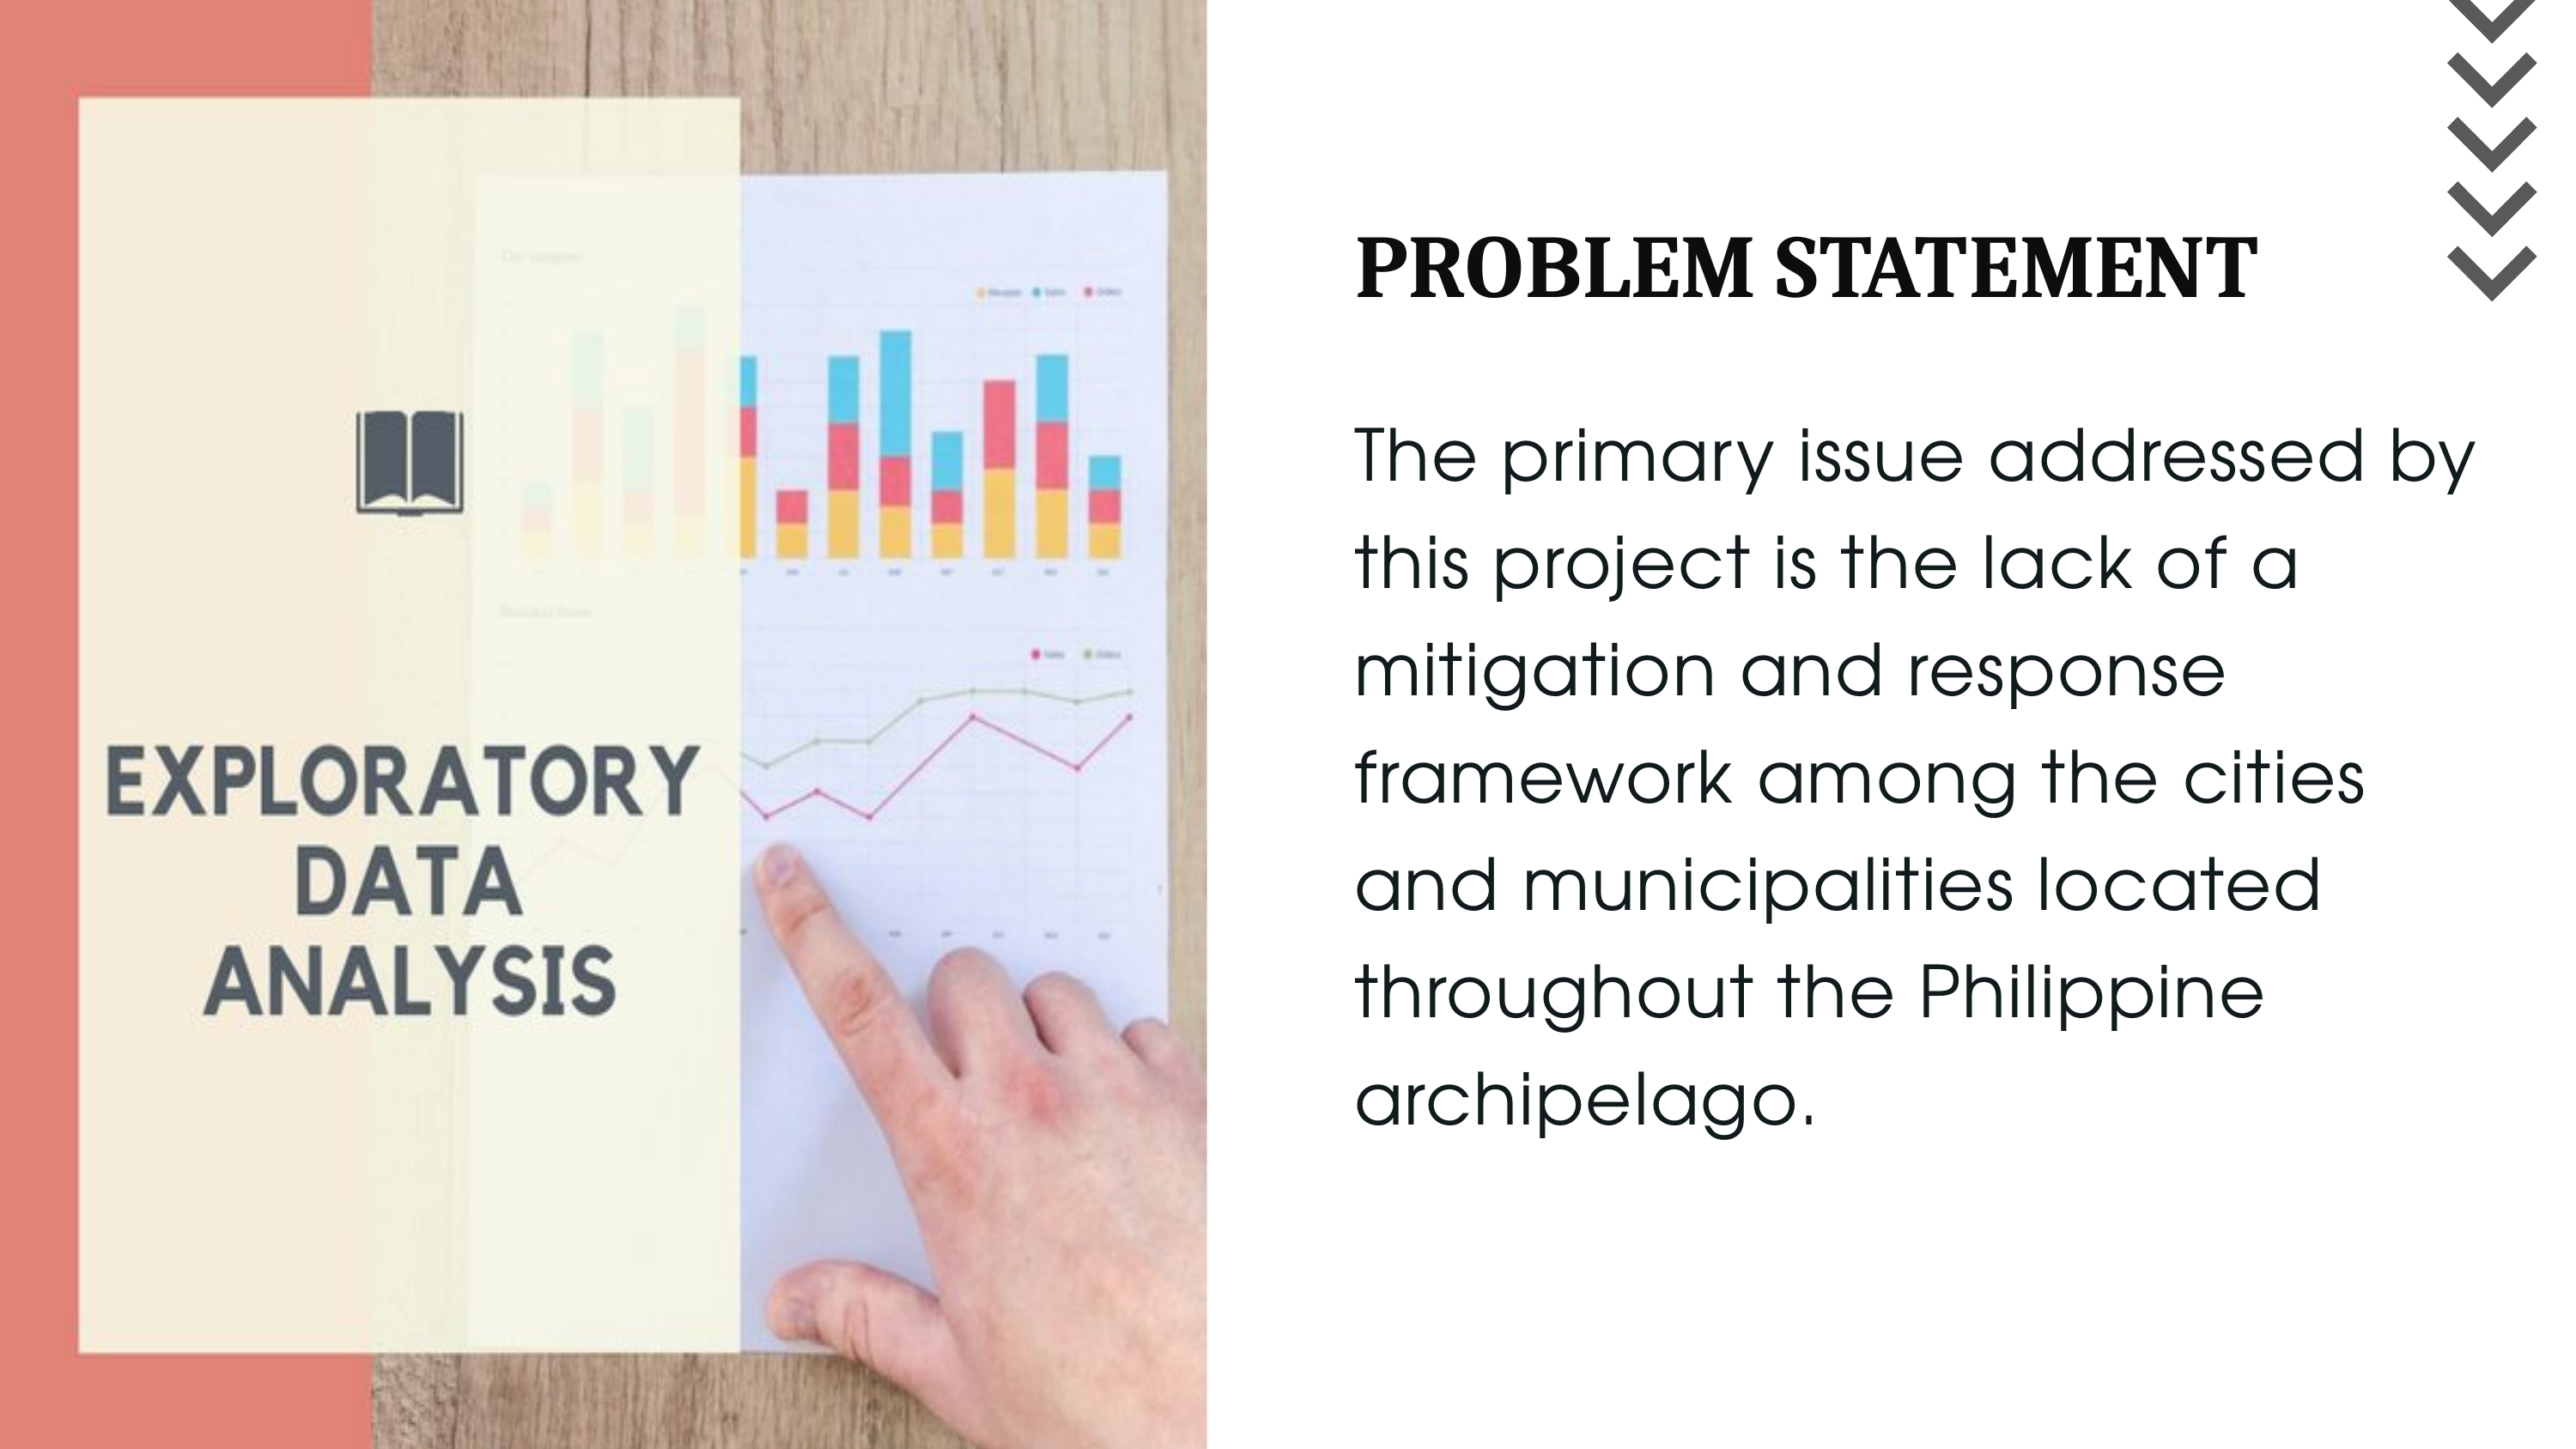

# PROBLEM STATEMENT

The primary issue addressed by this project is the lack of a mitigation and response framework among the cities and municipalities located throughout the Philippine archipelago.